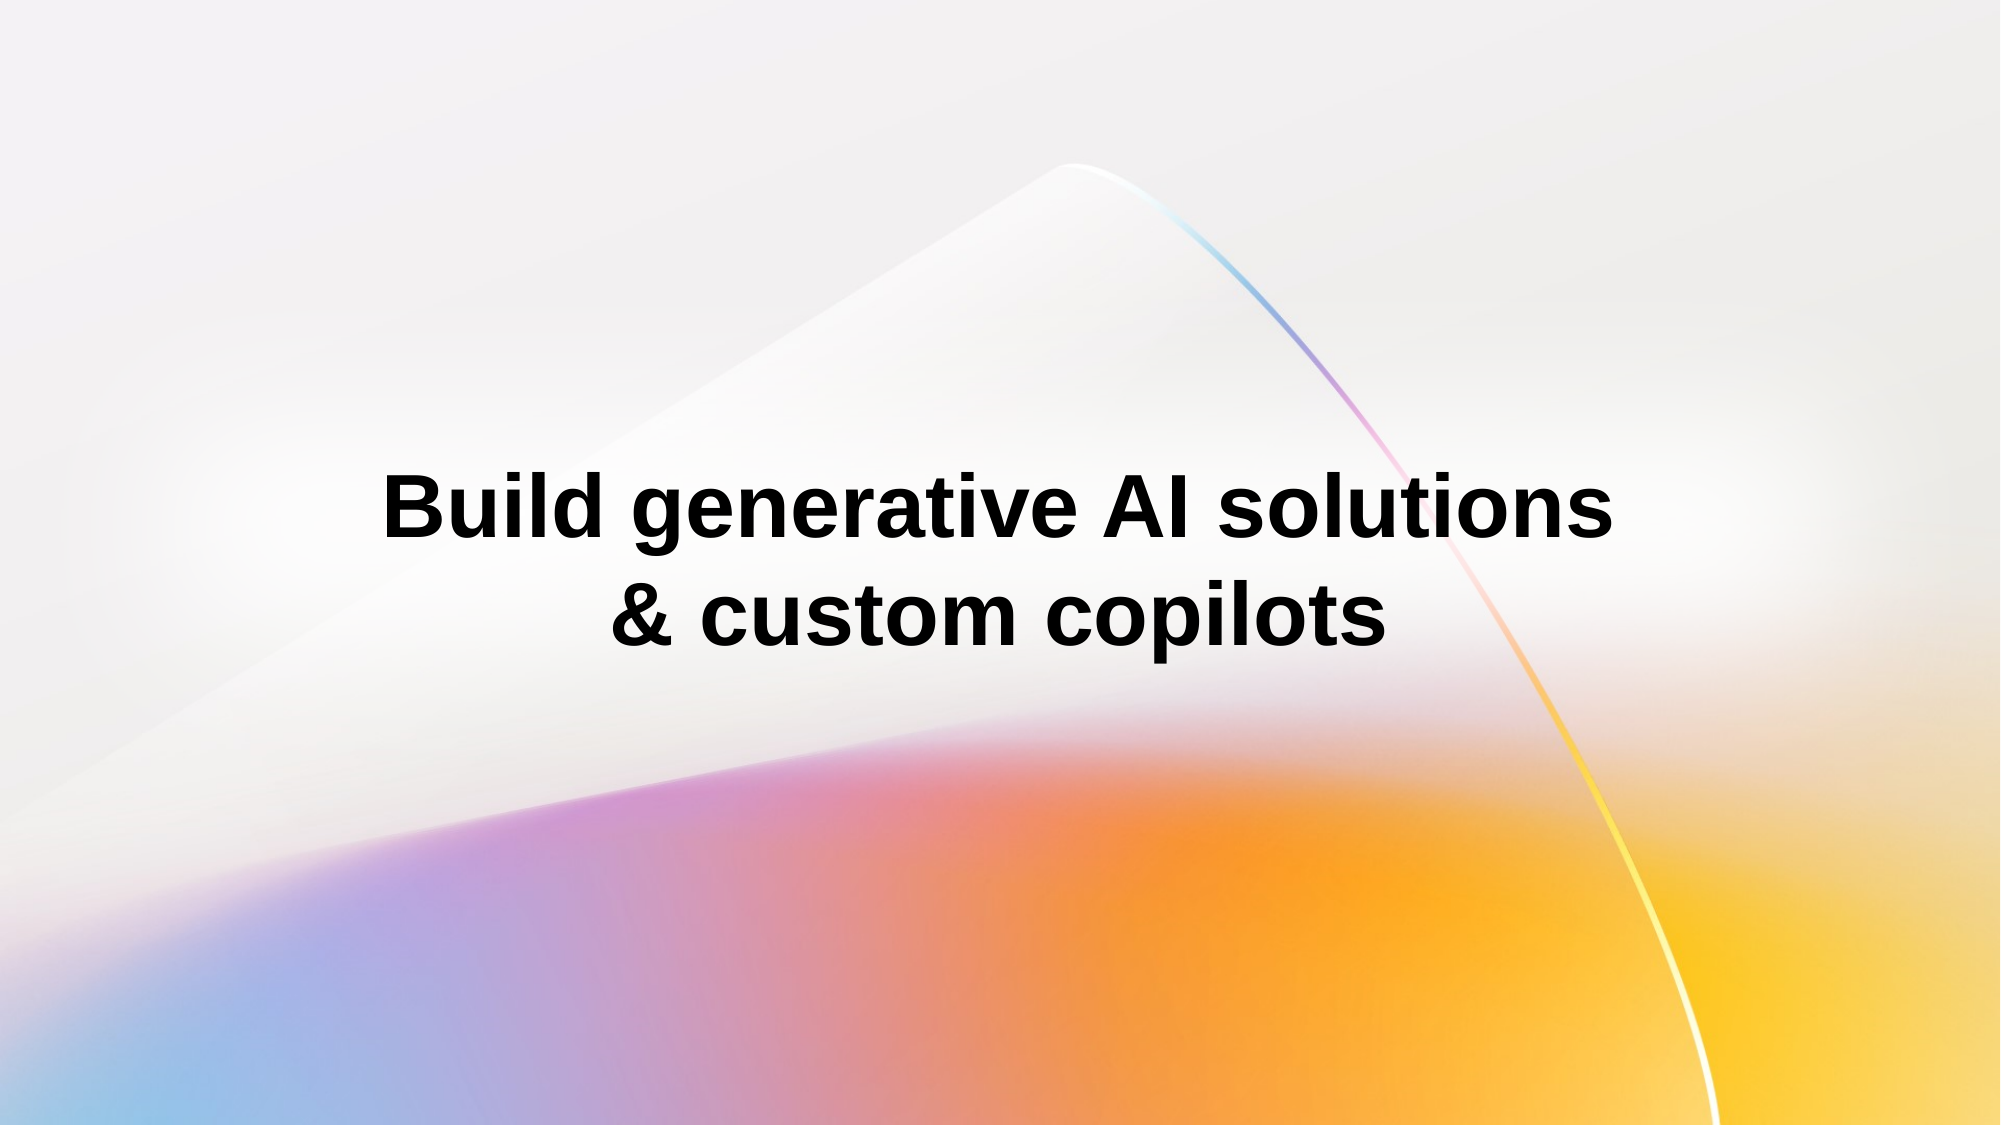

Build generative AI solutions
& custom copilots